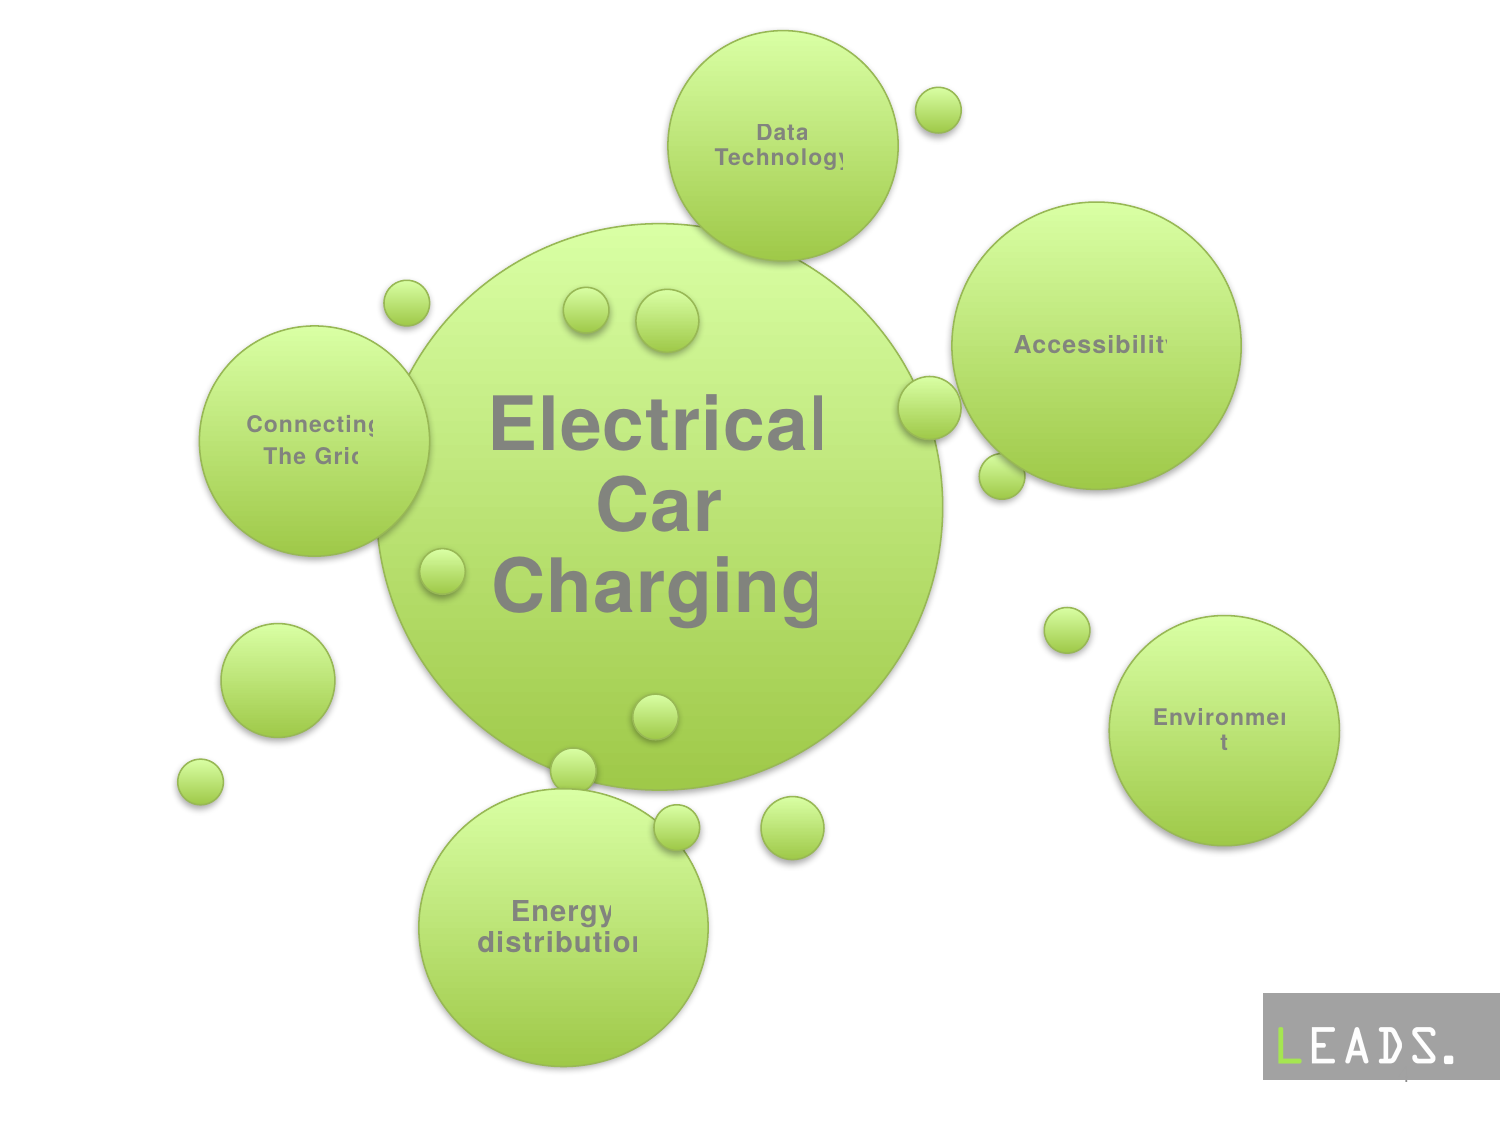

Electrical Car Charging
Connecting
The Grid
Accessibility
Environment
Energy distribution
Data Technology
4